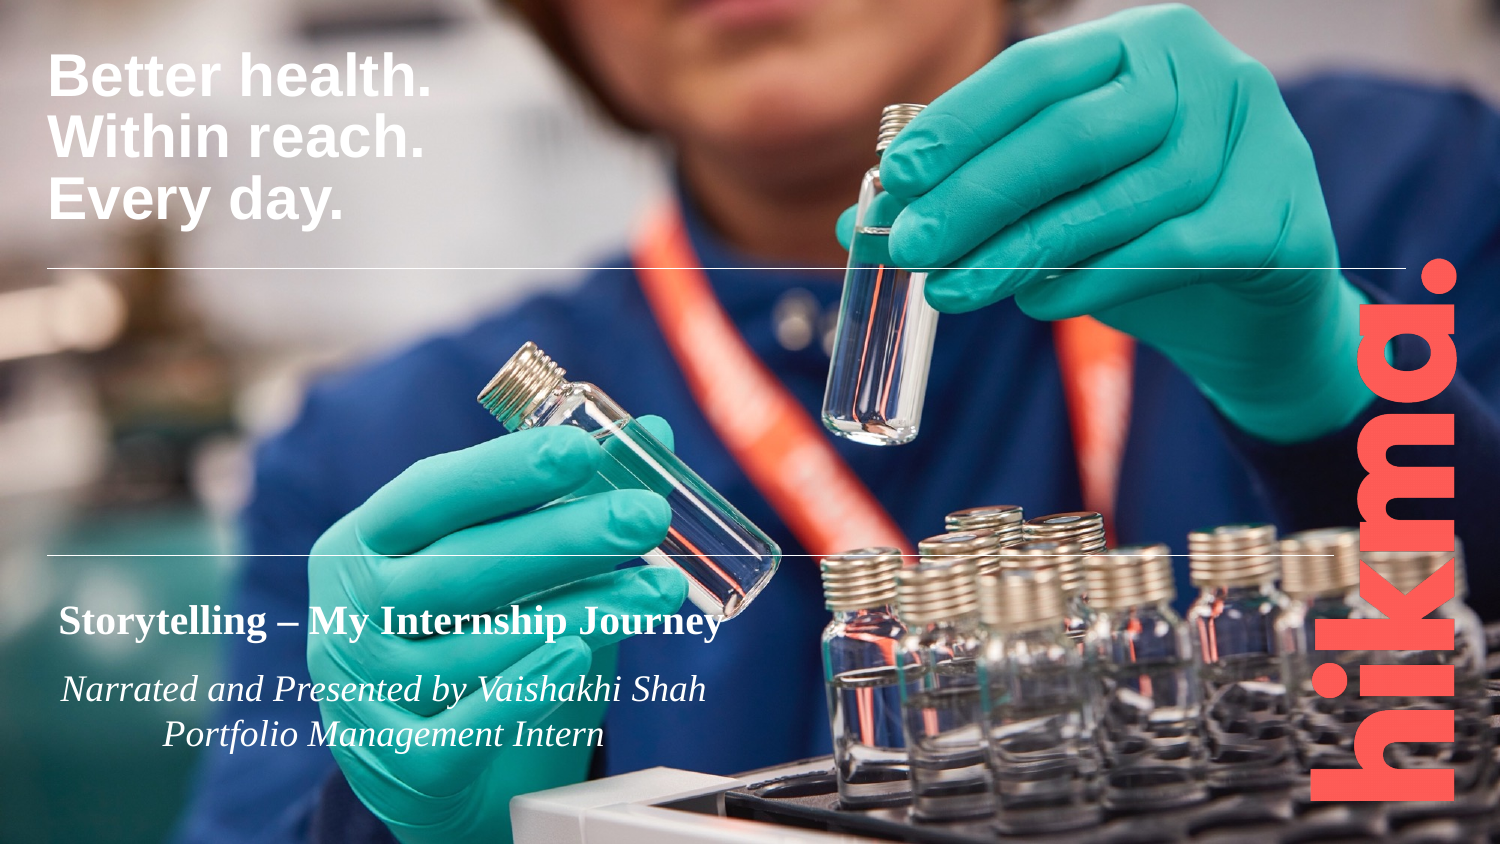

# Storytelling – My Internship Journey
Narrated and Presented by Vaishakhi Shah
Portfolio Management Intern